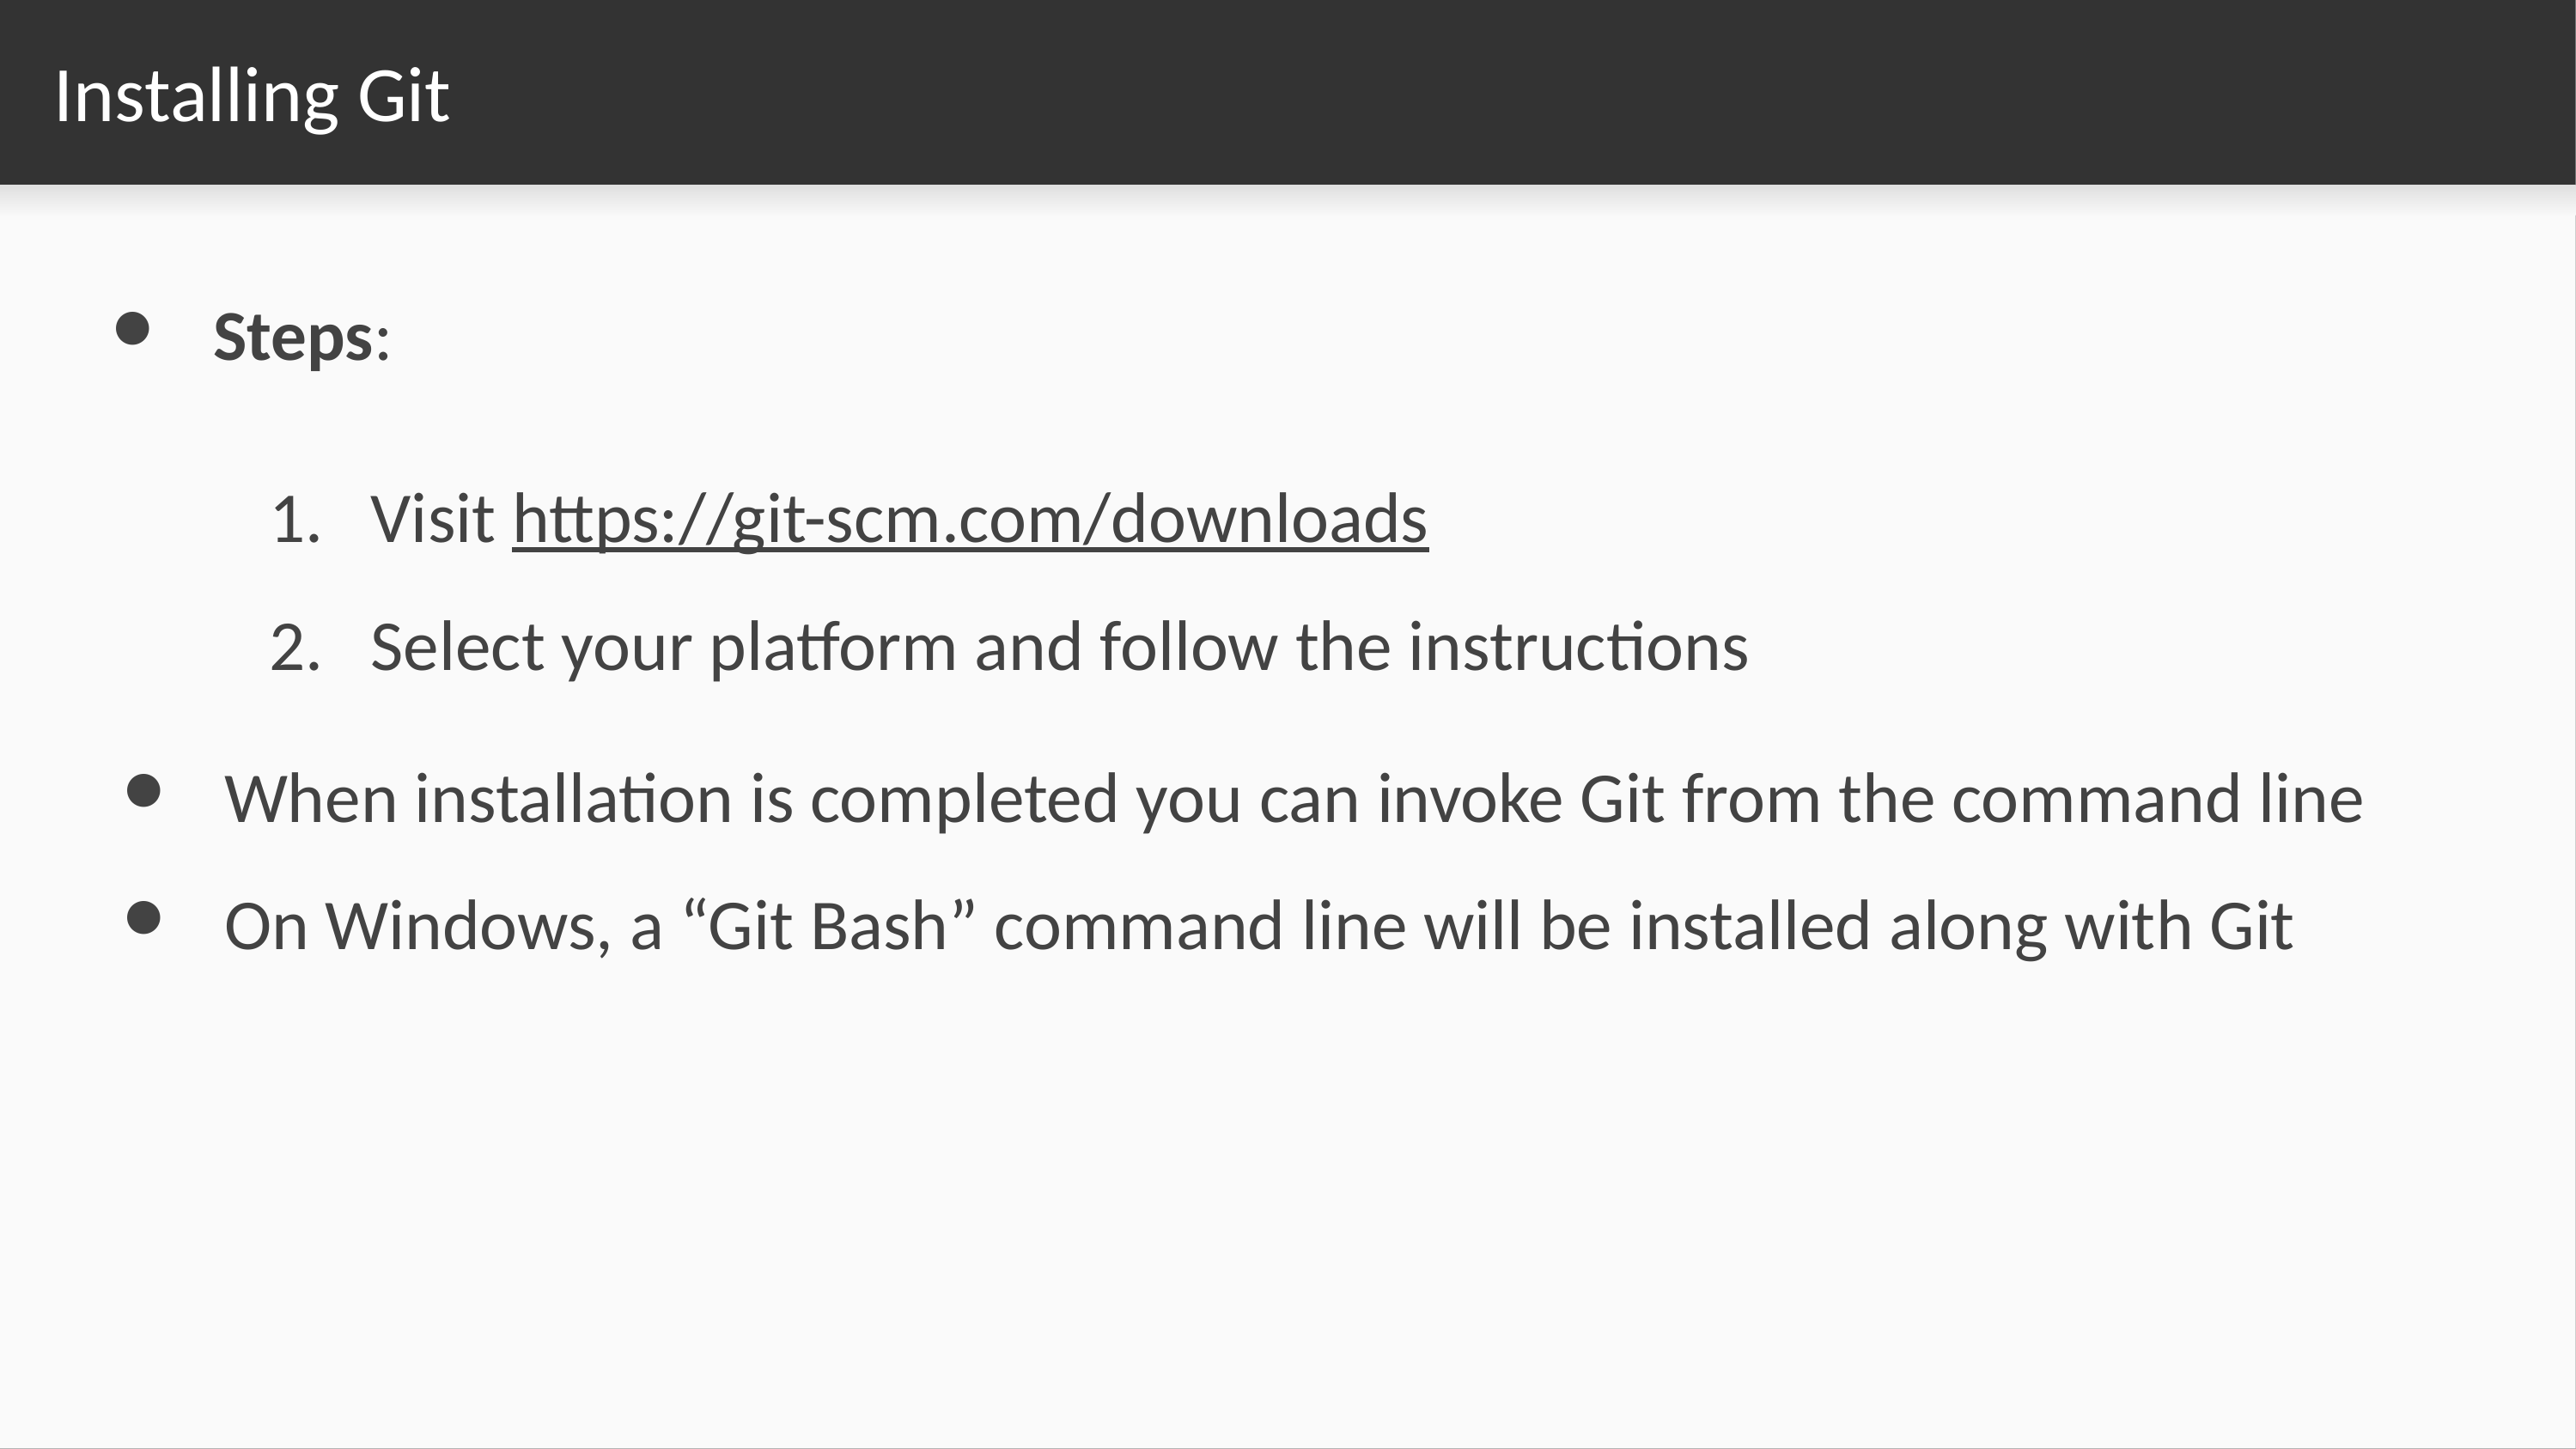

# Installing Git
Steps:
Visit https://git-scm.com/downloads
Select your platform and follow the instructions
When installation is completed you can invoke Git from the command line
On Windows, a “Git Bash” command line will be installed along with Git